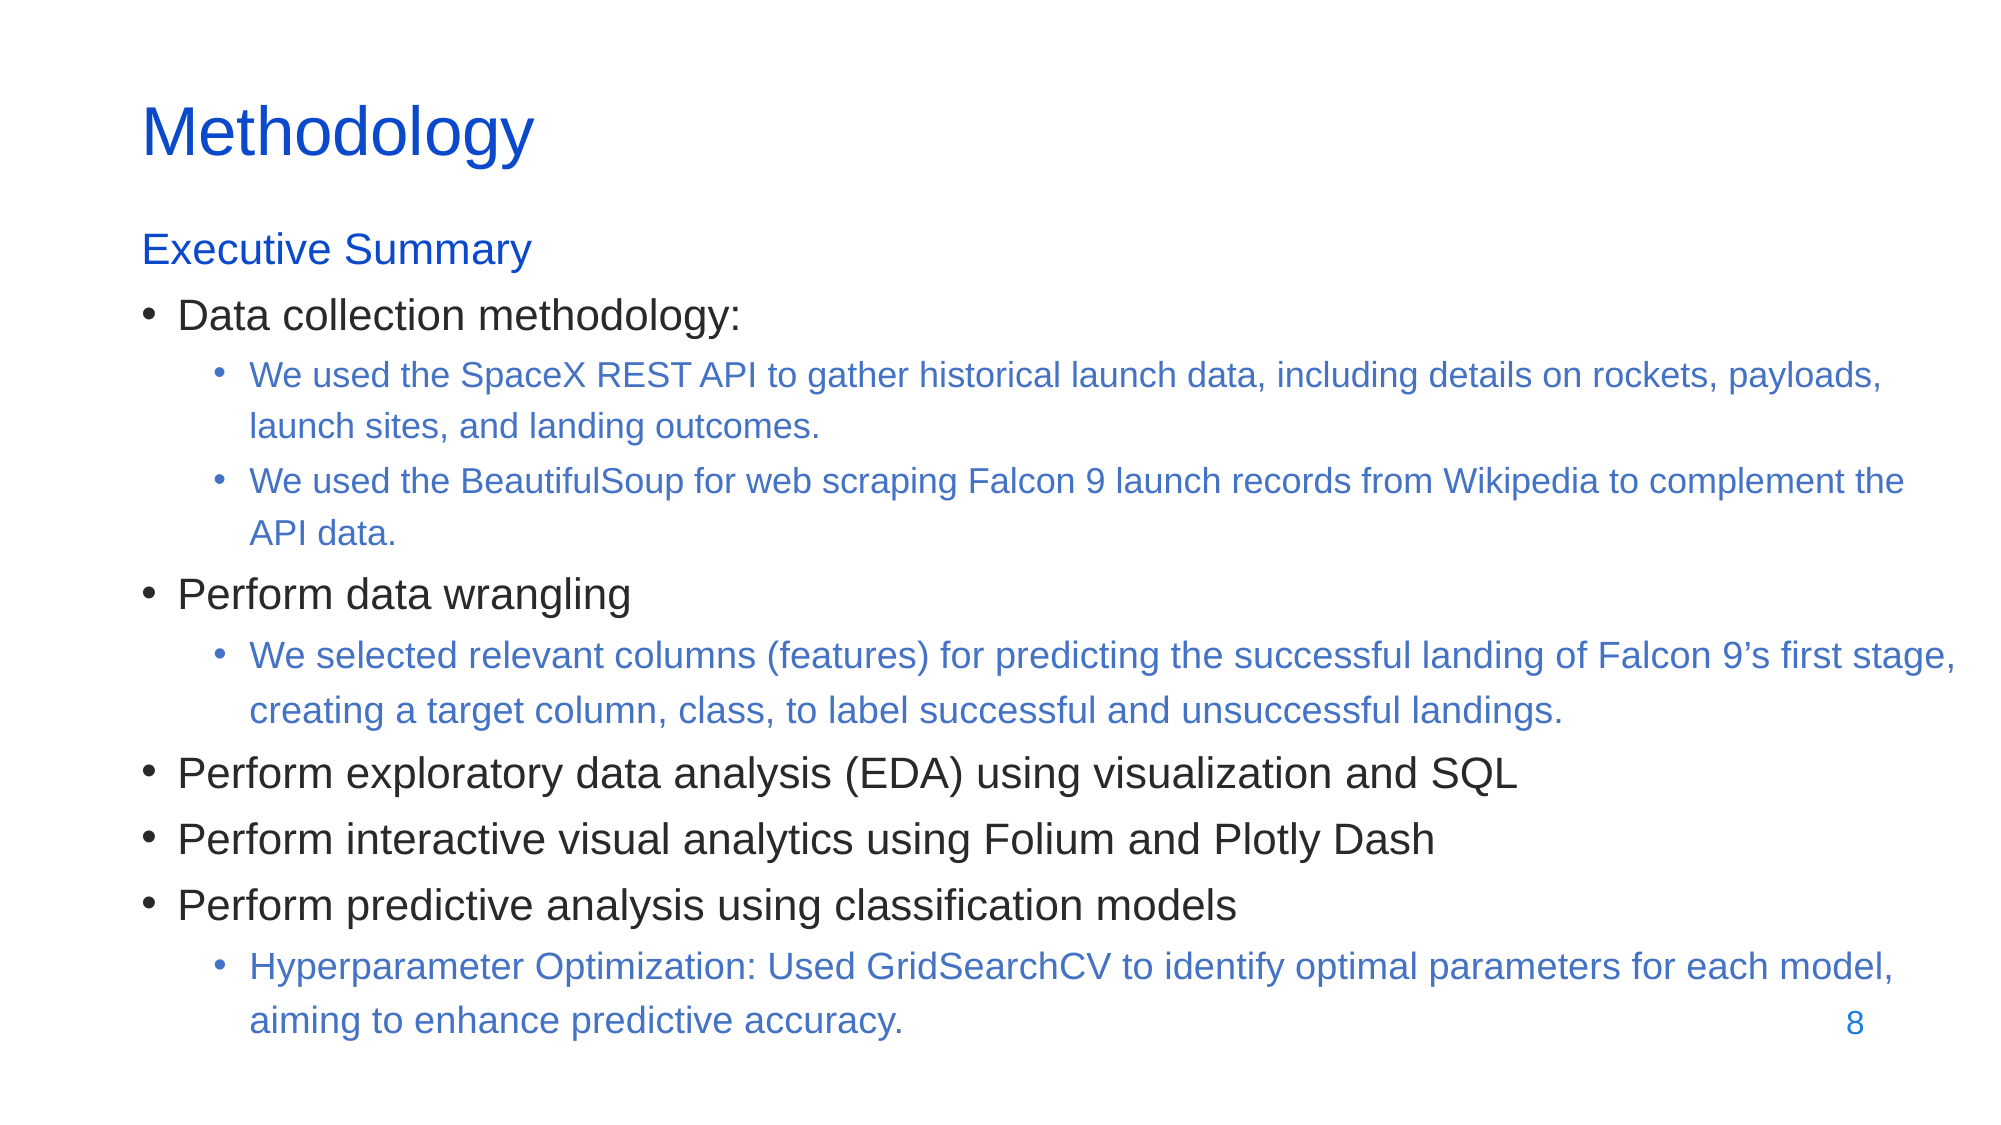

Methodology
Executive Summary
Data collection methodology:
We used the SpaceX REST API to gather historical launch data, including details on rockets, payloads, launch sites, and landing outcomes.
We used the BeautifulSoup for web scraping Falcon 9 launch records from Wikipedia to complement the API data.
Perform data wrangling
We selected relevant columns (features) for predicting the successful landing of Falcon 9’s first stage, creating a target column, class, to label successful and unsuccessful landings.
Perform exploratory data analysis (EDA) using visualization and SQL
Perform interactive visual analytics using Folium and Plotly Dash
Perform predictive analysis using classification models
Hyperparameter Optimization: Used GridSearchCV to identify optimal parameters for each model, aiming to enhance predictive accuracy.

8